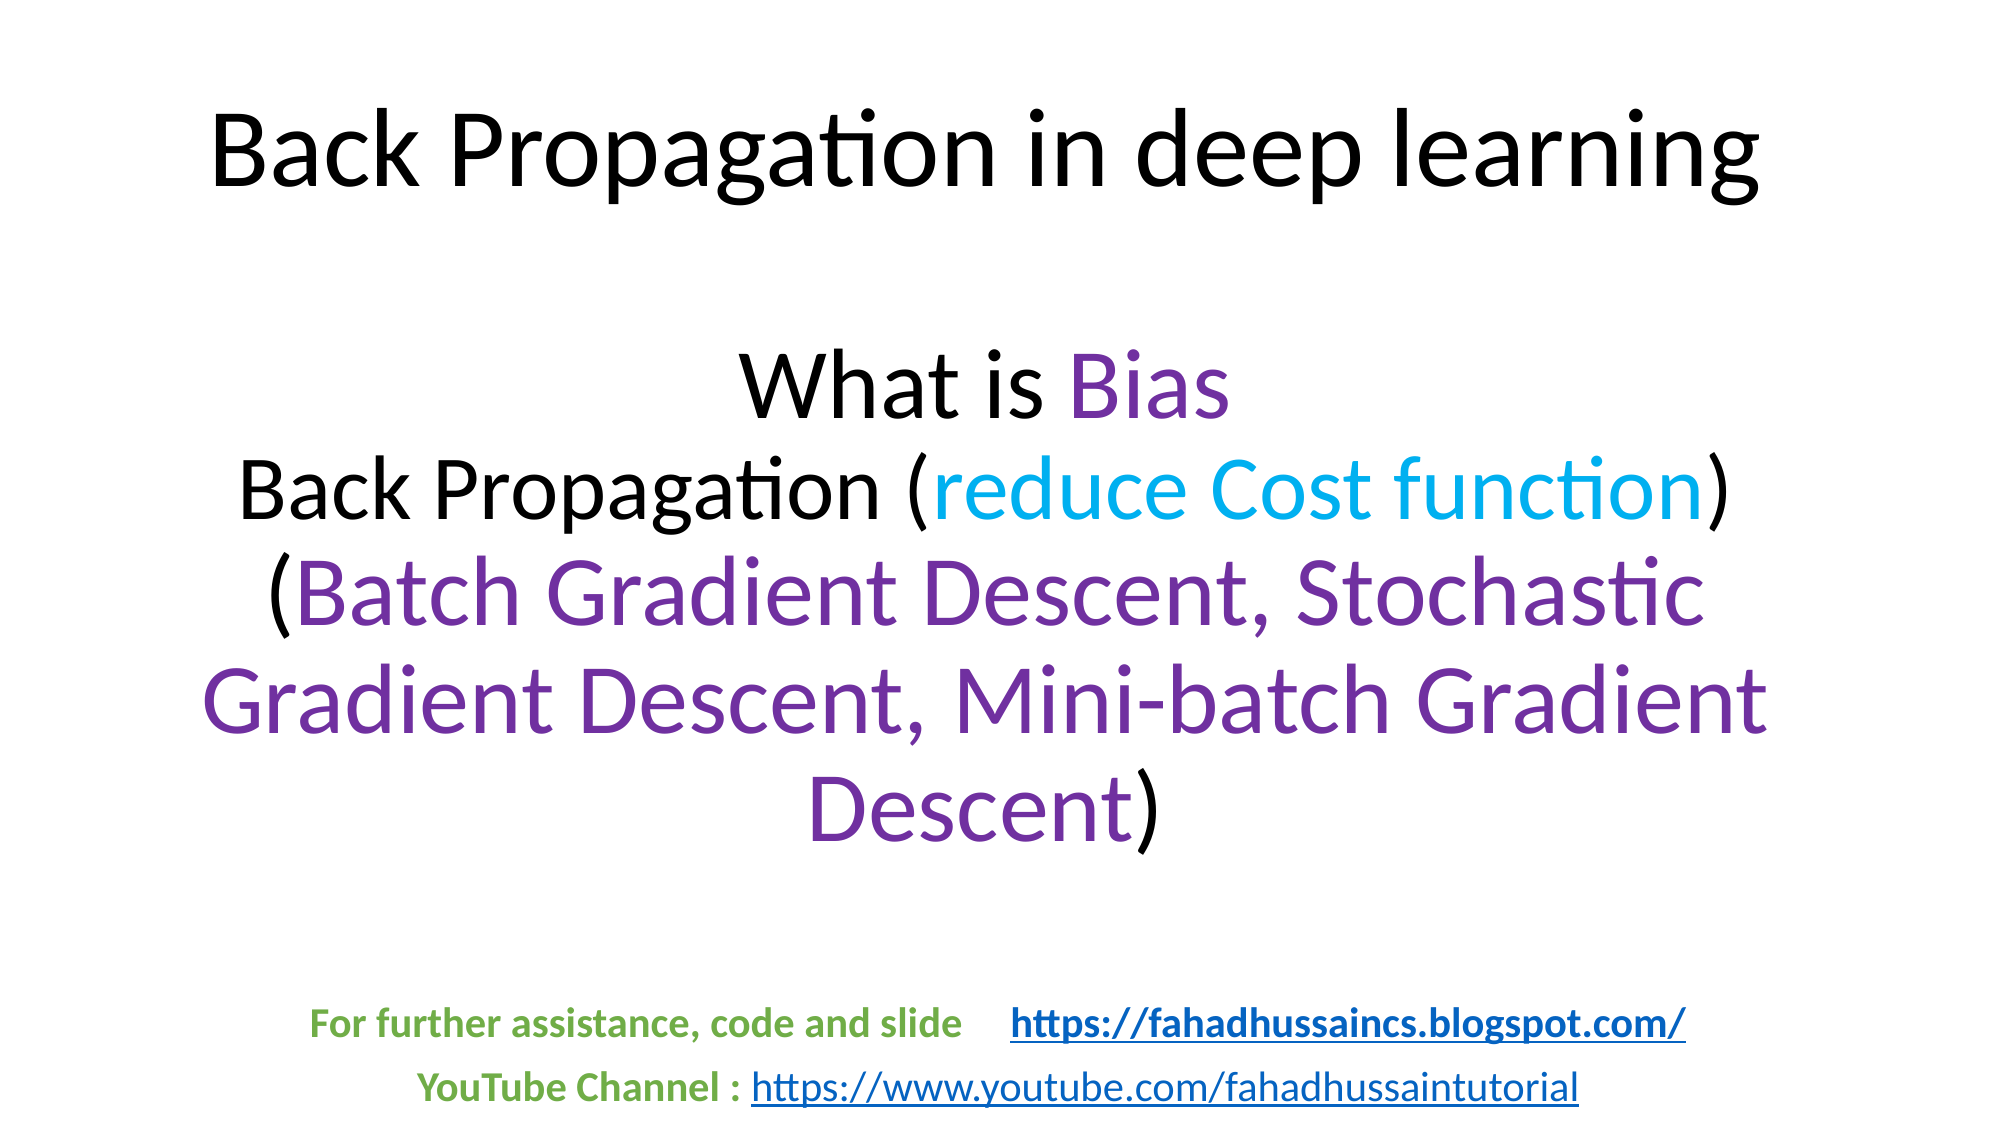

# Back Propagation in deep learning What is Bias Back Propagation (reduce Cost function) (Batch Gradient Descent, Stochastic Gradient Descent, Mini-batch Gradient Descent)
For further assistance, code and slide     https://fahadhussaincs.blogspot.com/
YouTube Channel : https://www.youtube.com/fahadhussaintutorial